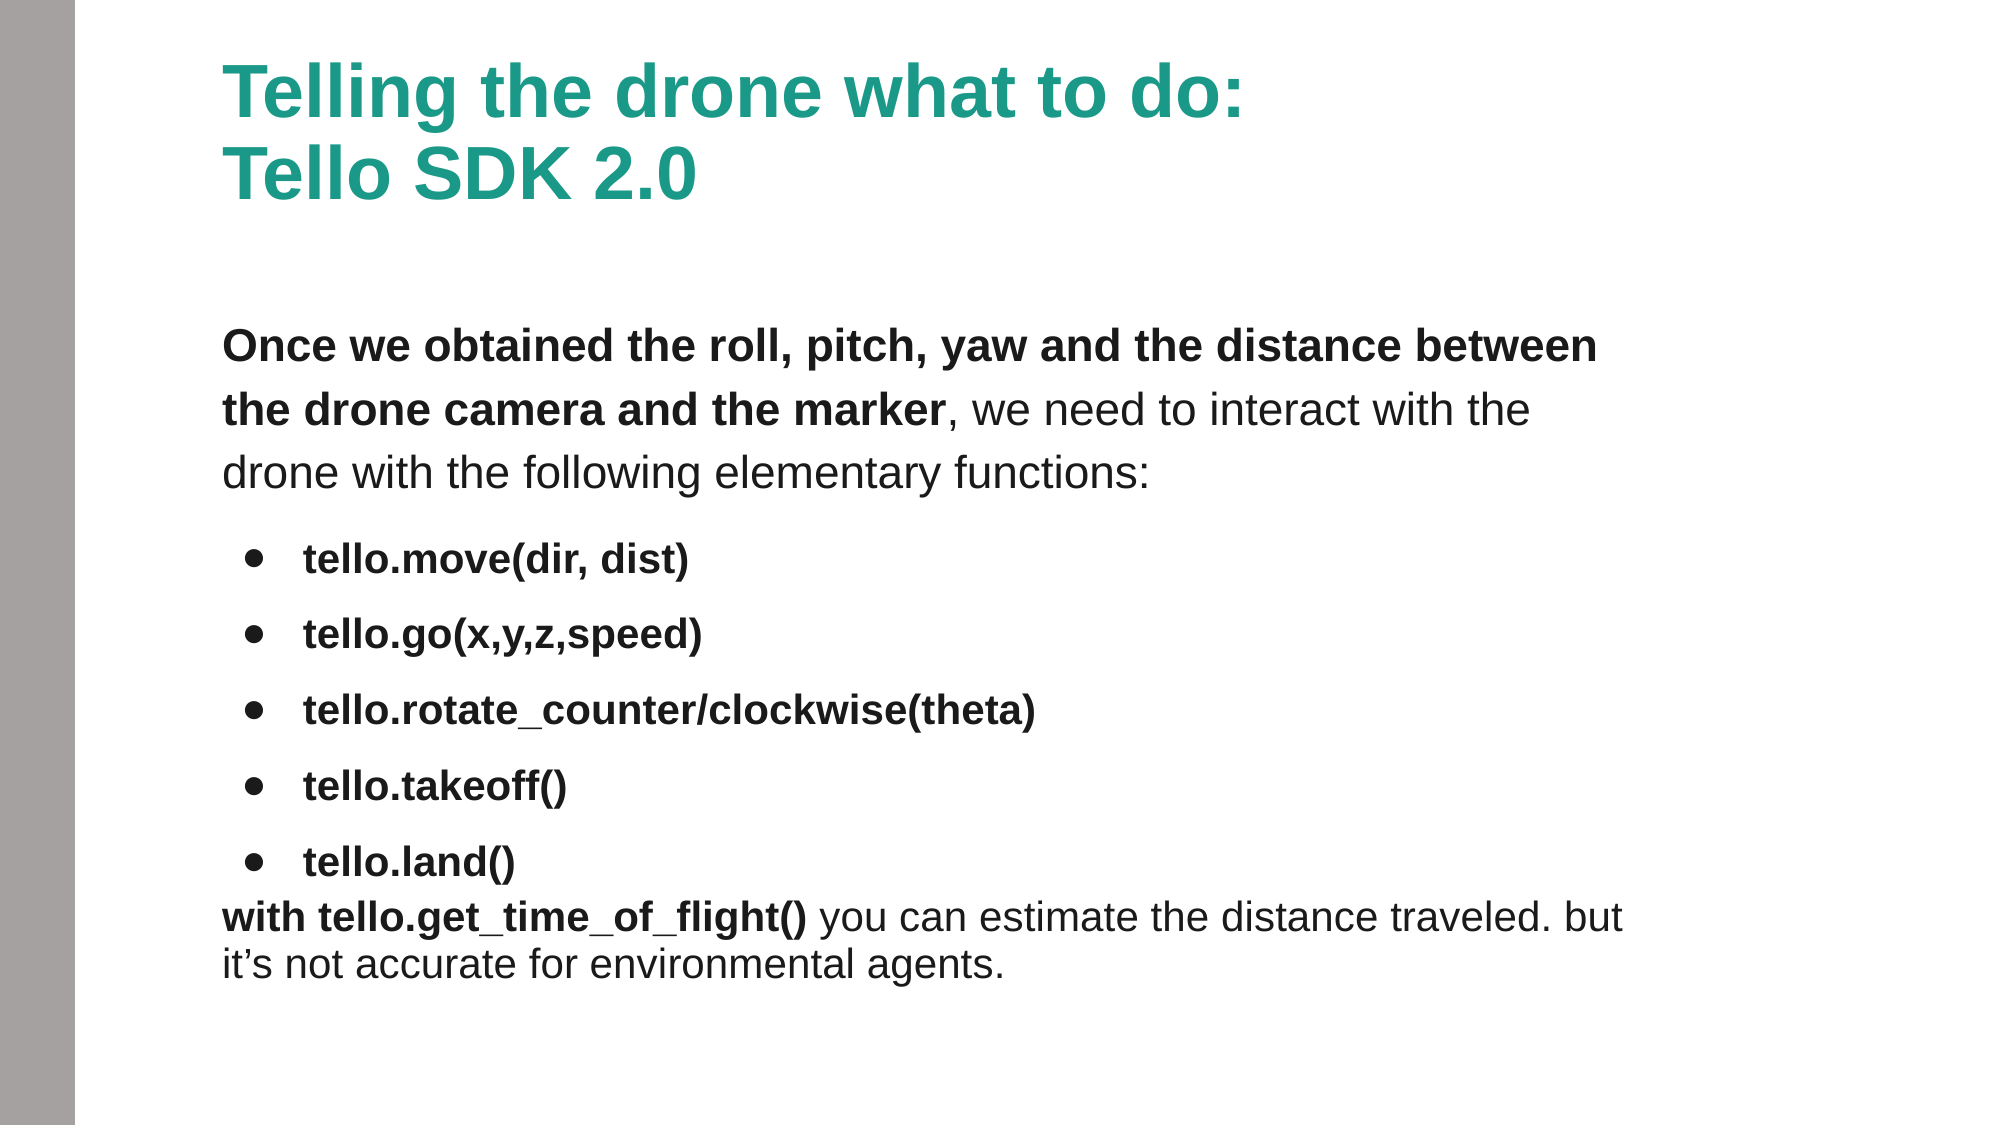

# Telling the drone what to do:
Tello SDK 2.0
Once we obtained the roll, pitch, yaw and the distance between the drone camera and the marker, we need to interact with the drone with the following elementary functions:
tello.move(dir, dist)
tello.go(x,y,z,speed)
tello.rotate_counter/clockwise(theta)
tello.takeoff()
tello.land()
with tello.get_time_of_flight() you can estimate the distance traveled. but it’s not accurate for environmental agents.